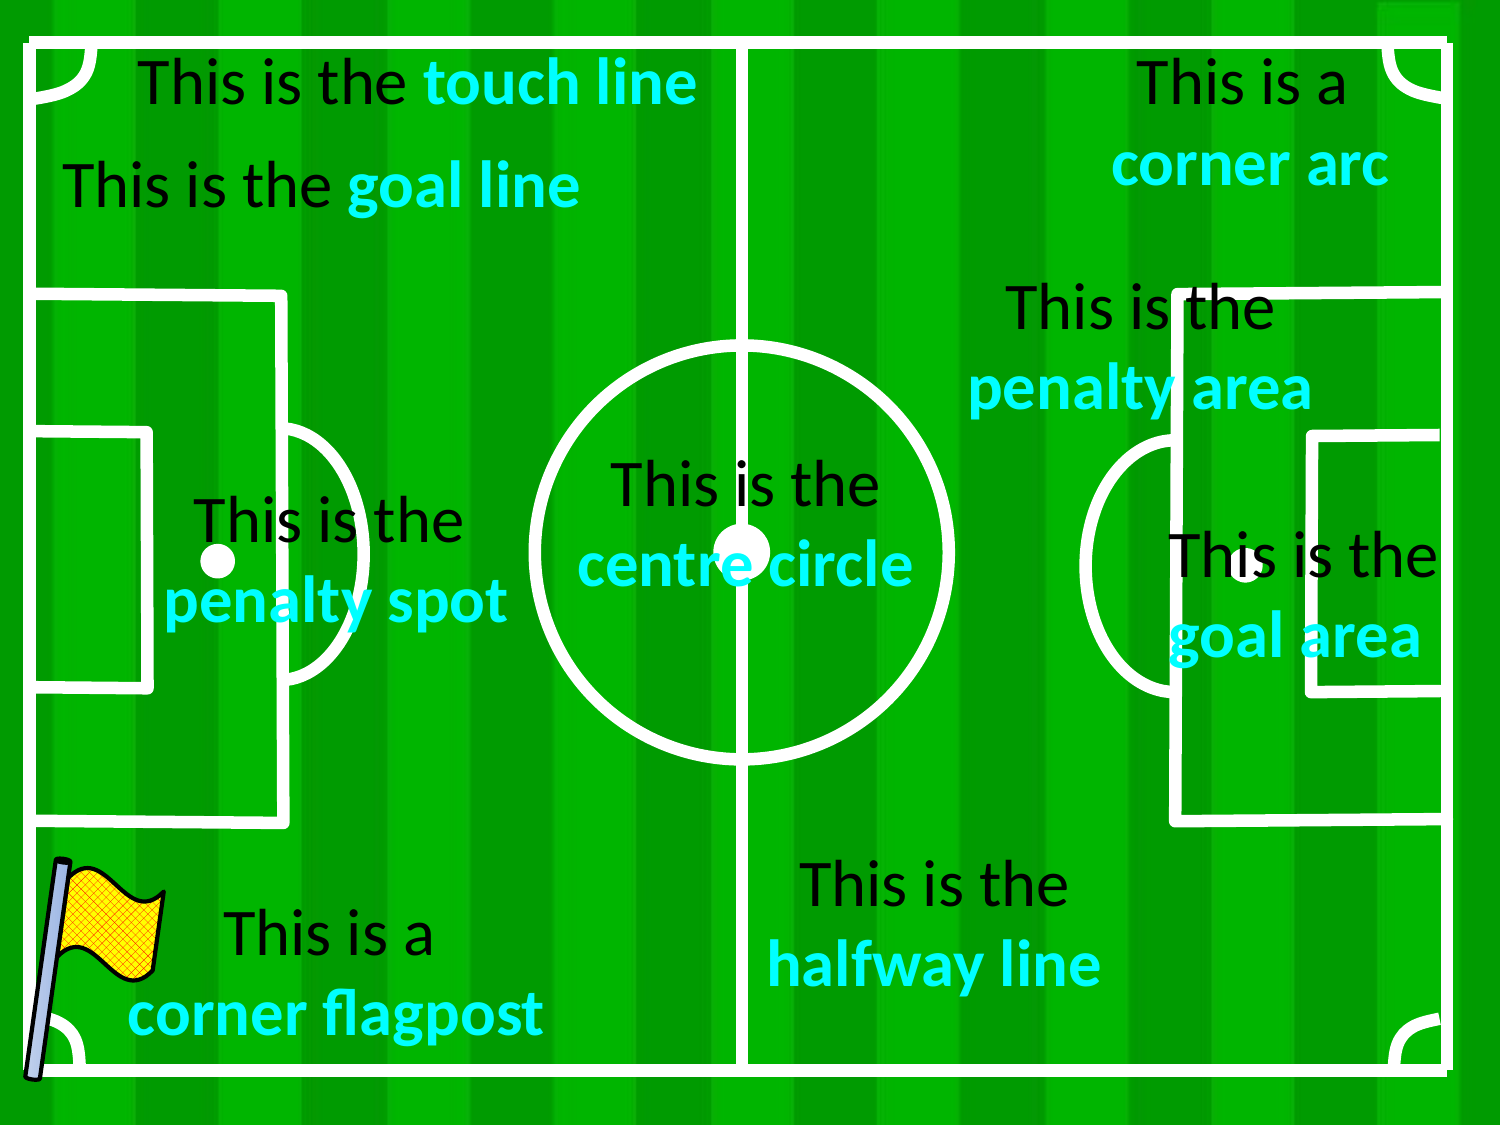

This is the touch line
This is a
corner arc

This is the goal line
This is the
penalty area

This is the
centre circle

This is the
penalty spot
This is the
goal area

This is the
halfway line

This is a
corner flagpost